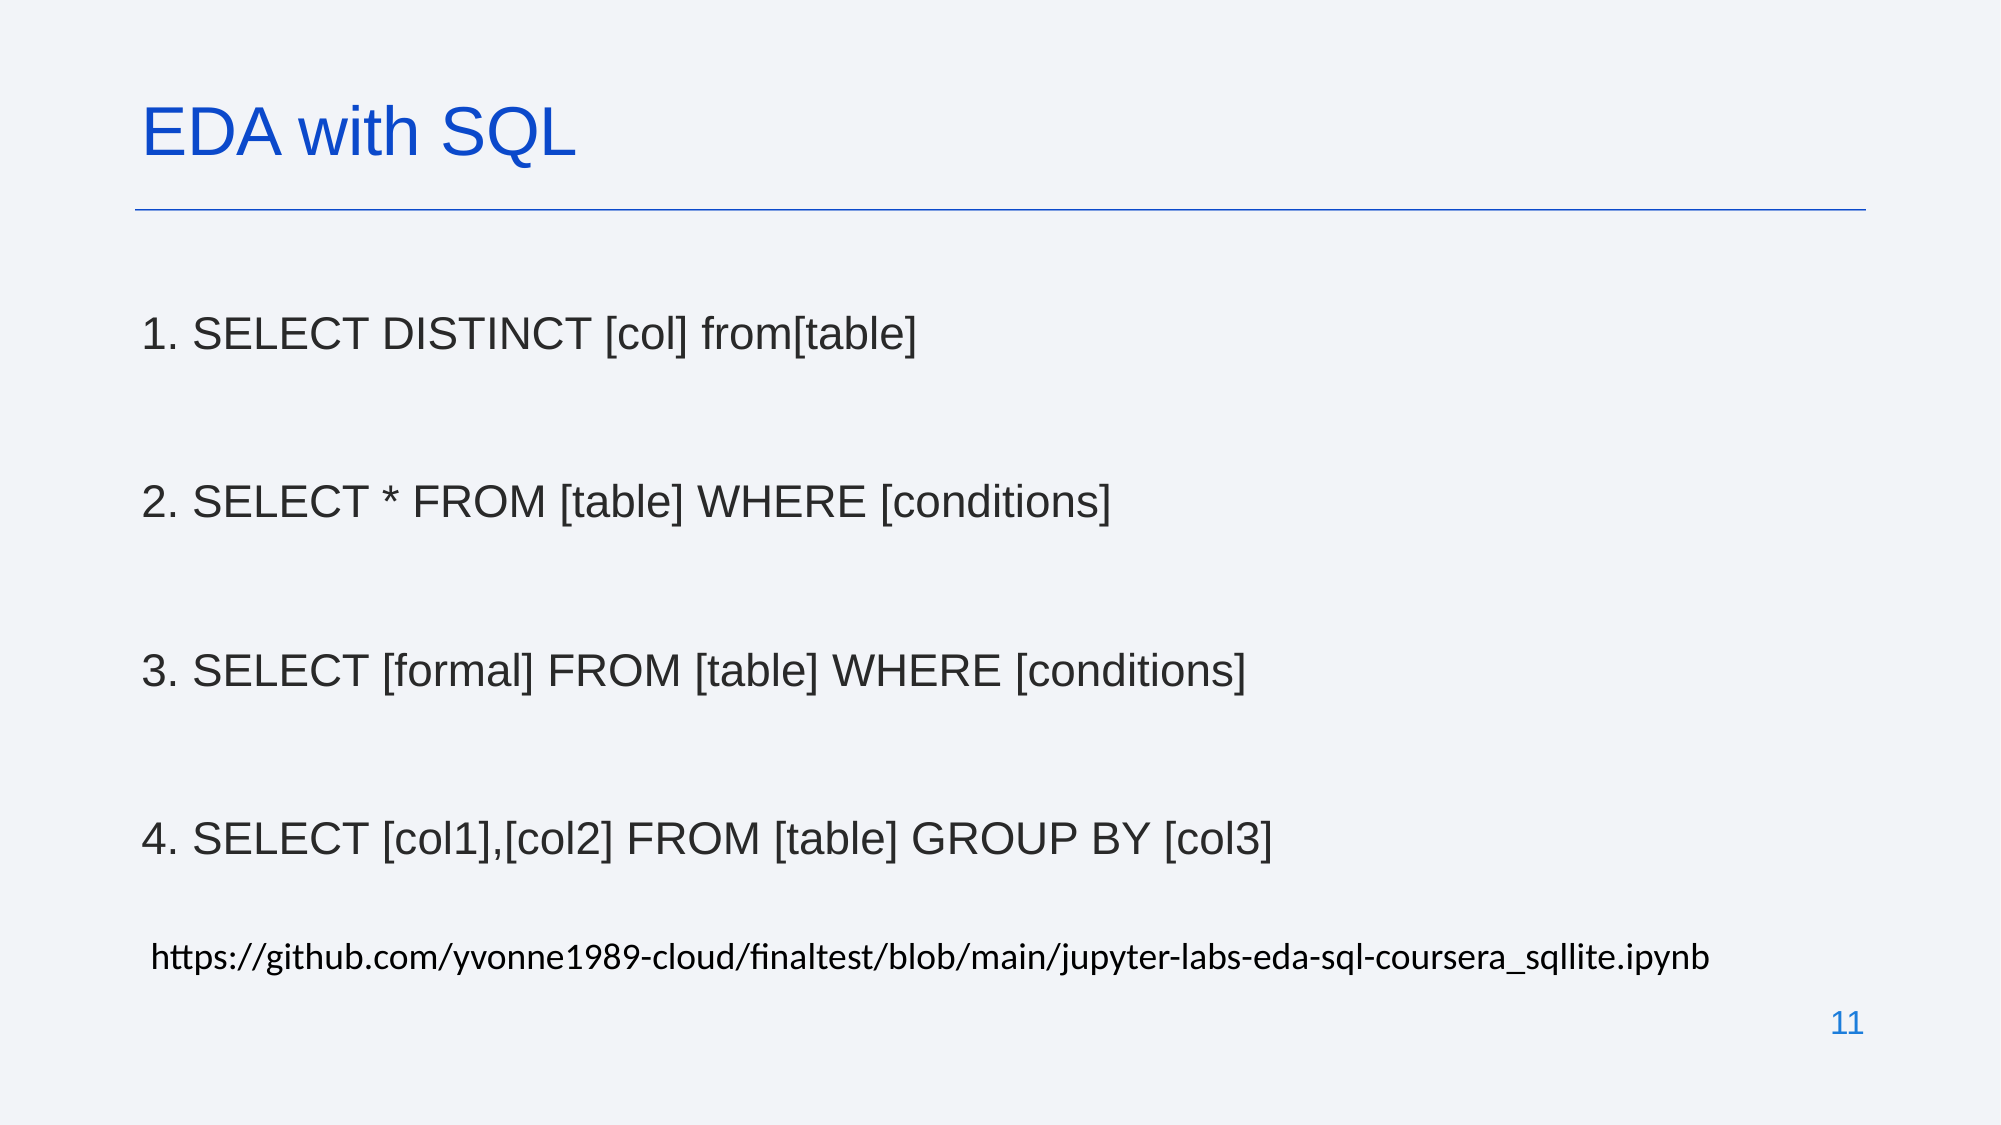

EDA with SQL
1. SELECT DISTINCT [col] from[table]

2. SELECT * FROM [table] WHERE [conditions]

3. SELECT [formal] FROM [table] WHERE [conditions]

4. SELECT [col1],[col2] FROM [table] GROUP BY [col3]

https://github.com/yvonne1989-cloud/finaltest/blob/main/jupyter-labs-eda-sql-coursera_sqllite.ipynb
11